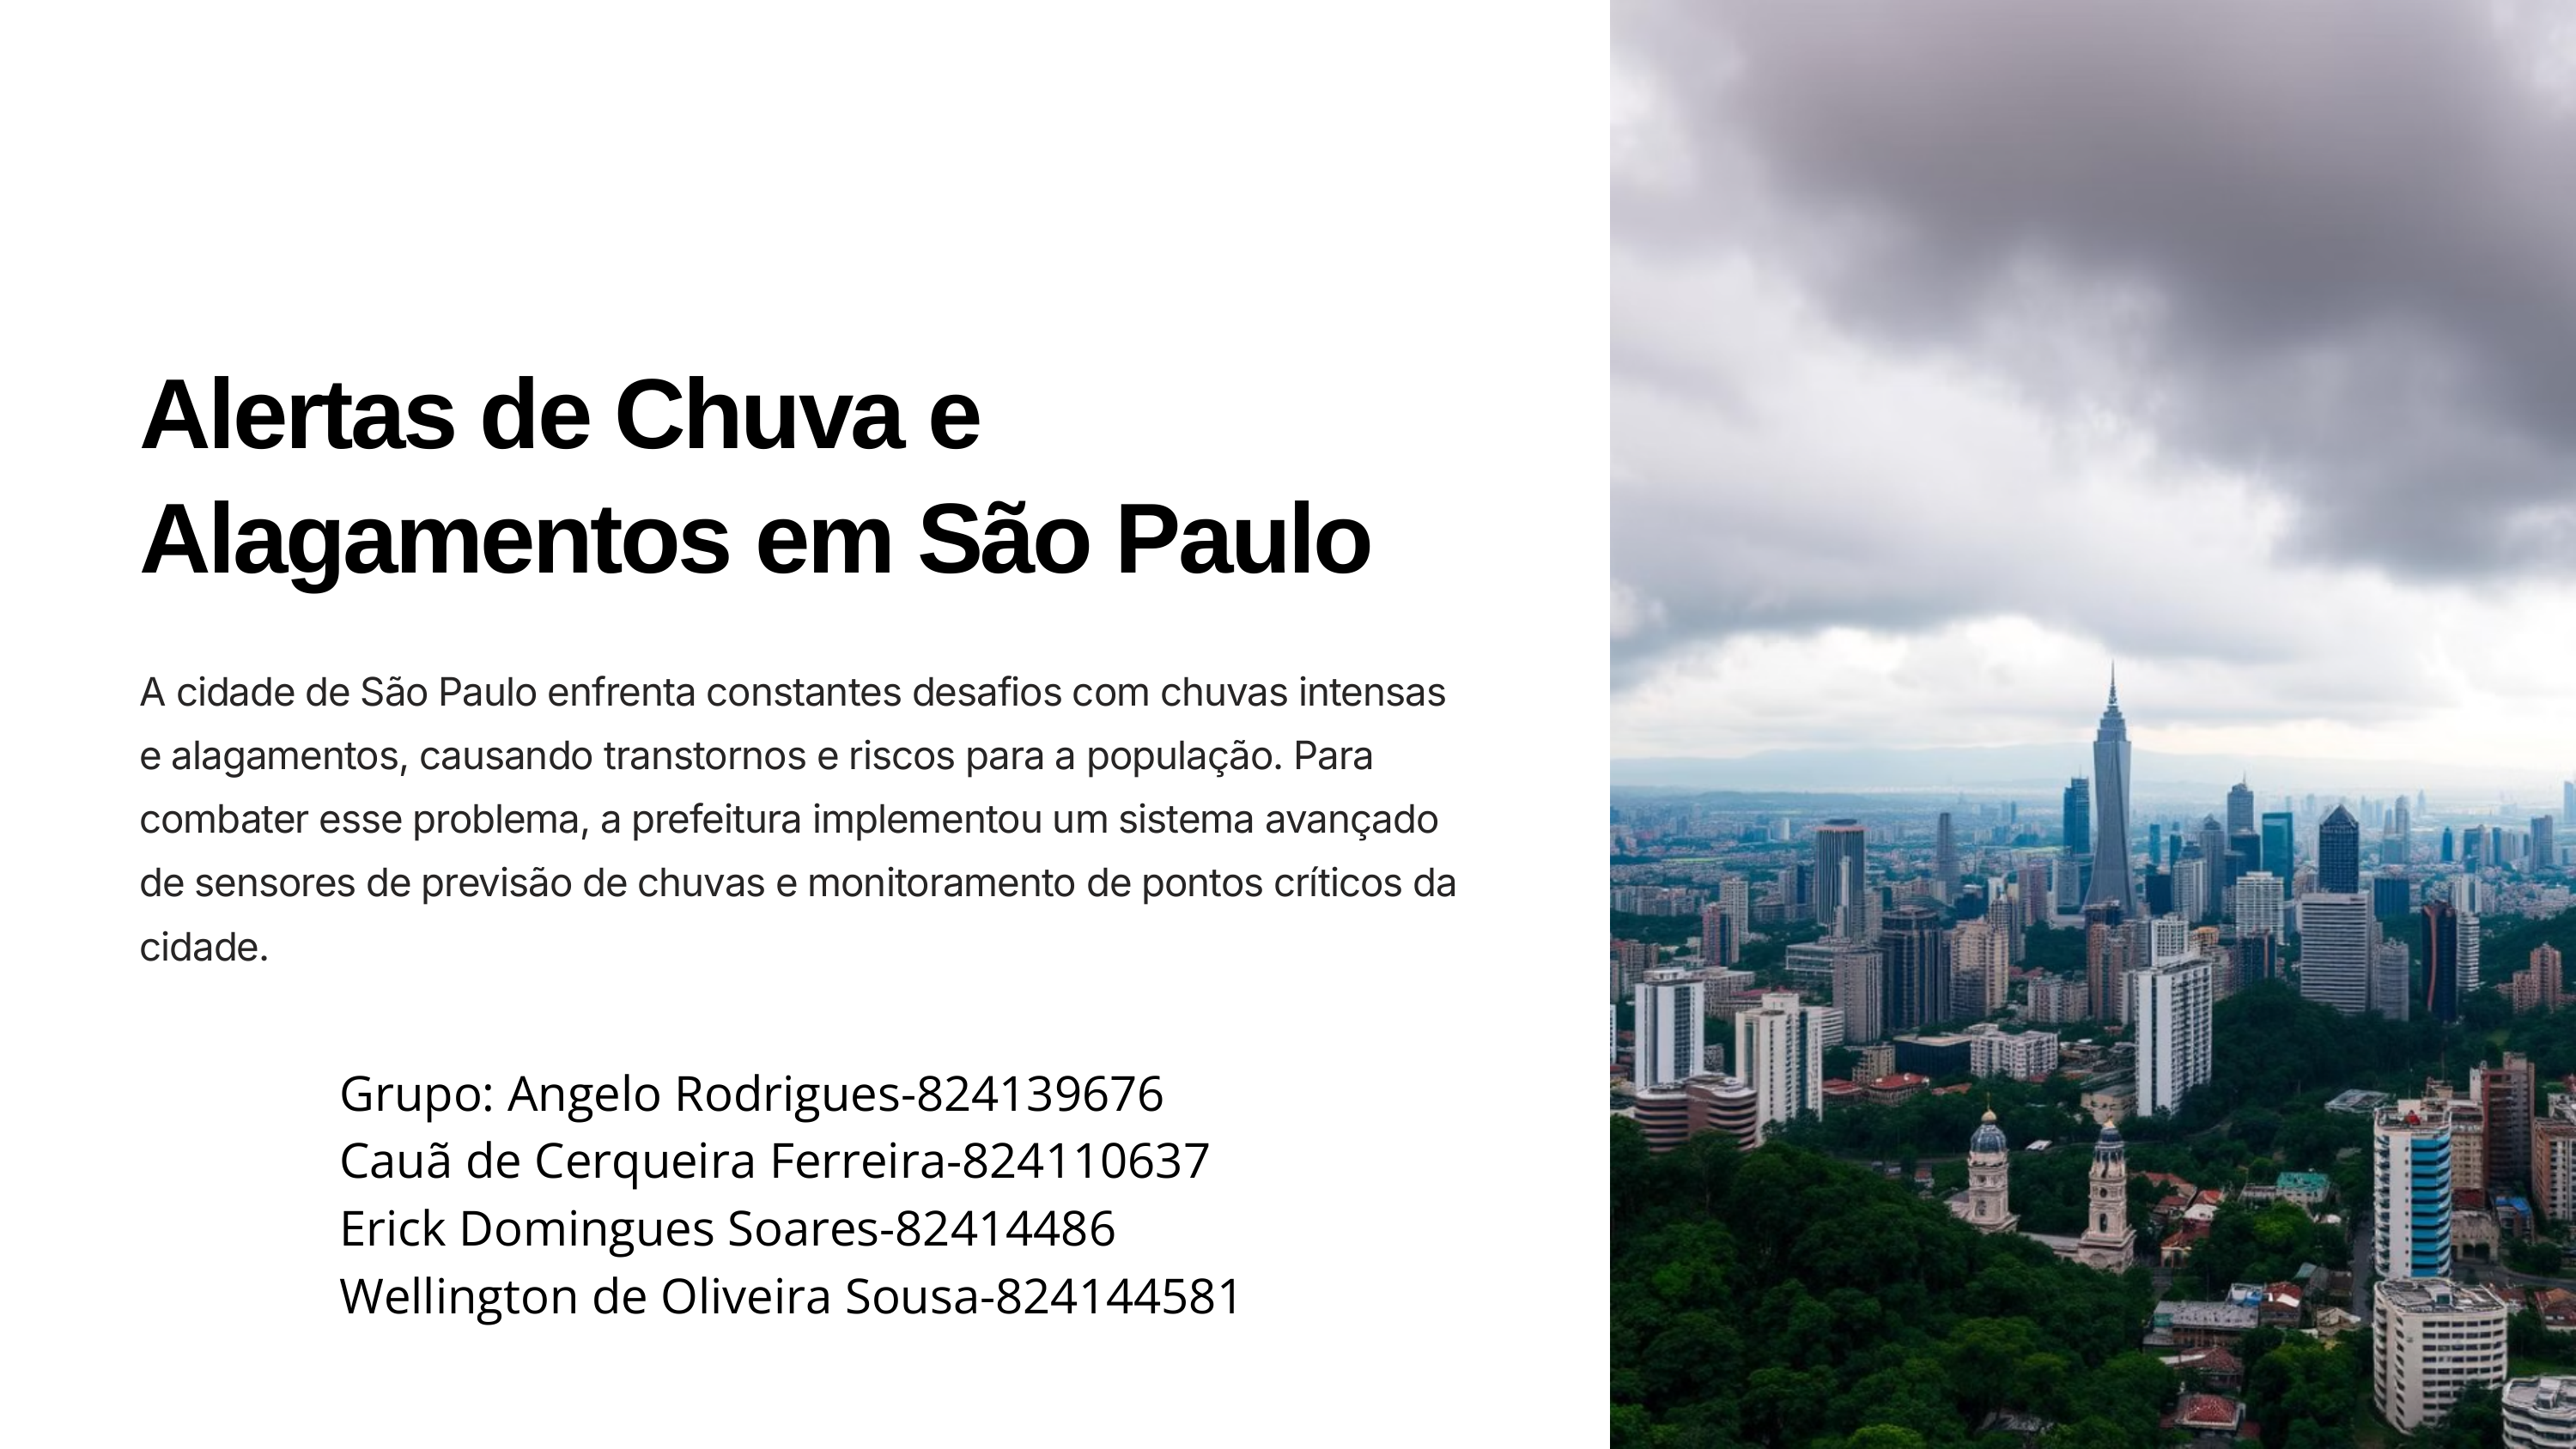

Alertas de Chuva e Alagamentos em São Paulo
A cidade de São Paulo enfrenta constantes desafios com chuvas intensas e alagamentos, causando transtornos e riscos para a população. Para combater esse problema, a prefeitura implementou um sistema avançado de sensores de previsão de chuvas e monitoramento de pontos críticos da cidade.

Grupo: Angelo Rodrigues-824139676
Cauã de Cerqueira Ferreira-824110637
Erick Domingues Soares-82414486
Wellington de Oliveira Sousa-824144581